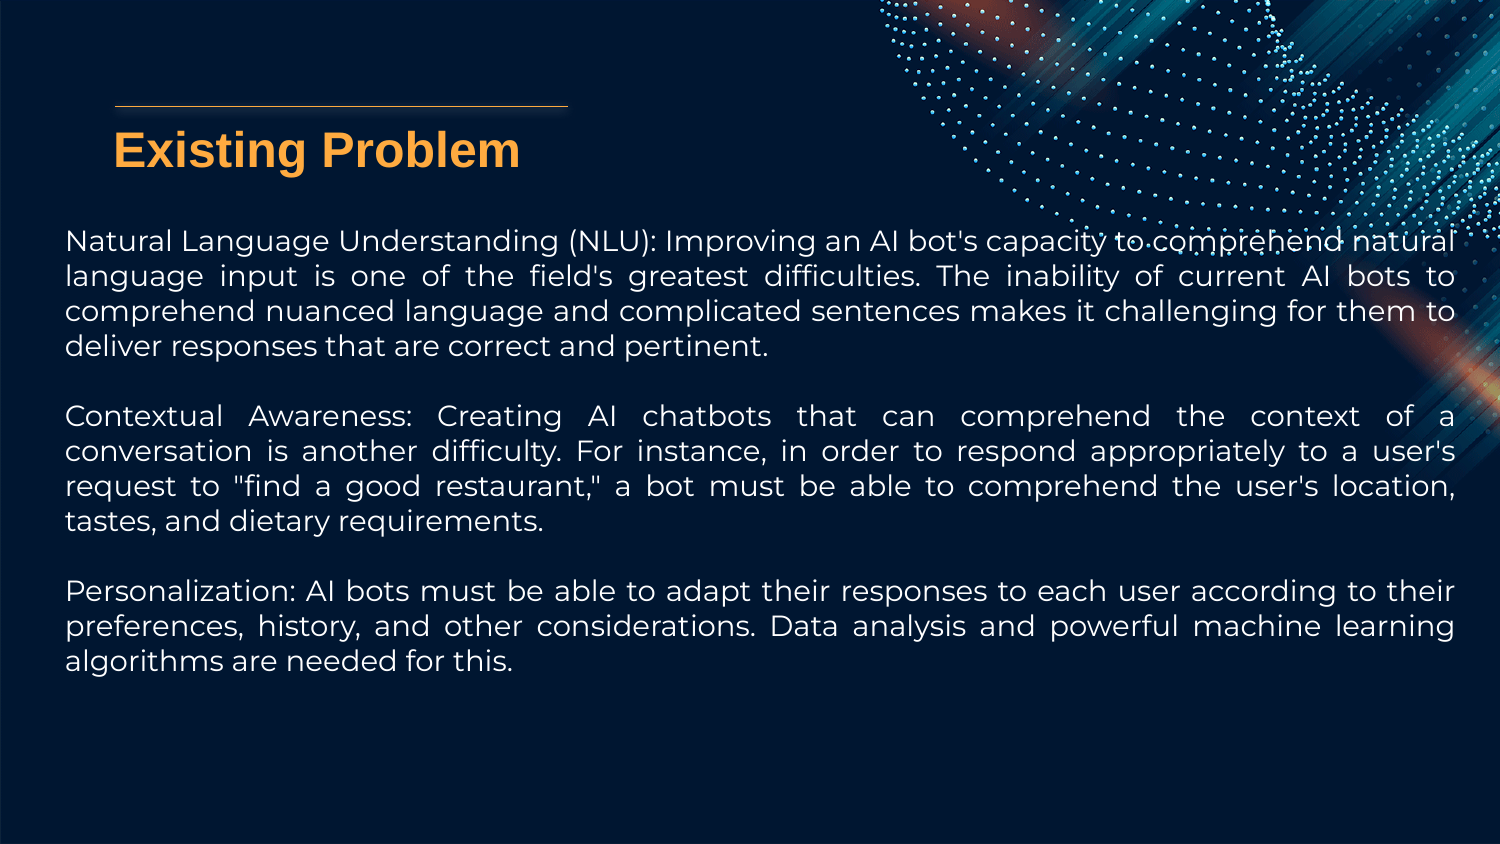

# Existing Problem
Natural Language Understanding (NLU): Improving an AI bot's capacity to comprehend natural language input is one of the field's greatest difficulties. The inability of current AI bots to comprehend nuanced language and complicated sentences makes it challenging for them to deliver responses that are correct and pertinent.

Contextual Awareness: Creating AI chatbots that can comprehend the context of a conversation is another difficulty. For instance, in order to respond appropriately to a user's request to "find a good restaurant," a bot must be able to comprehend the user's location, tastes, and dietary requirements.

Personalization: AI bots must be able to adapt their responses to each user according to their preferences, history, and other considerations. Data analysis and powerful machine learning algorithms are needed for this.